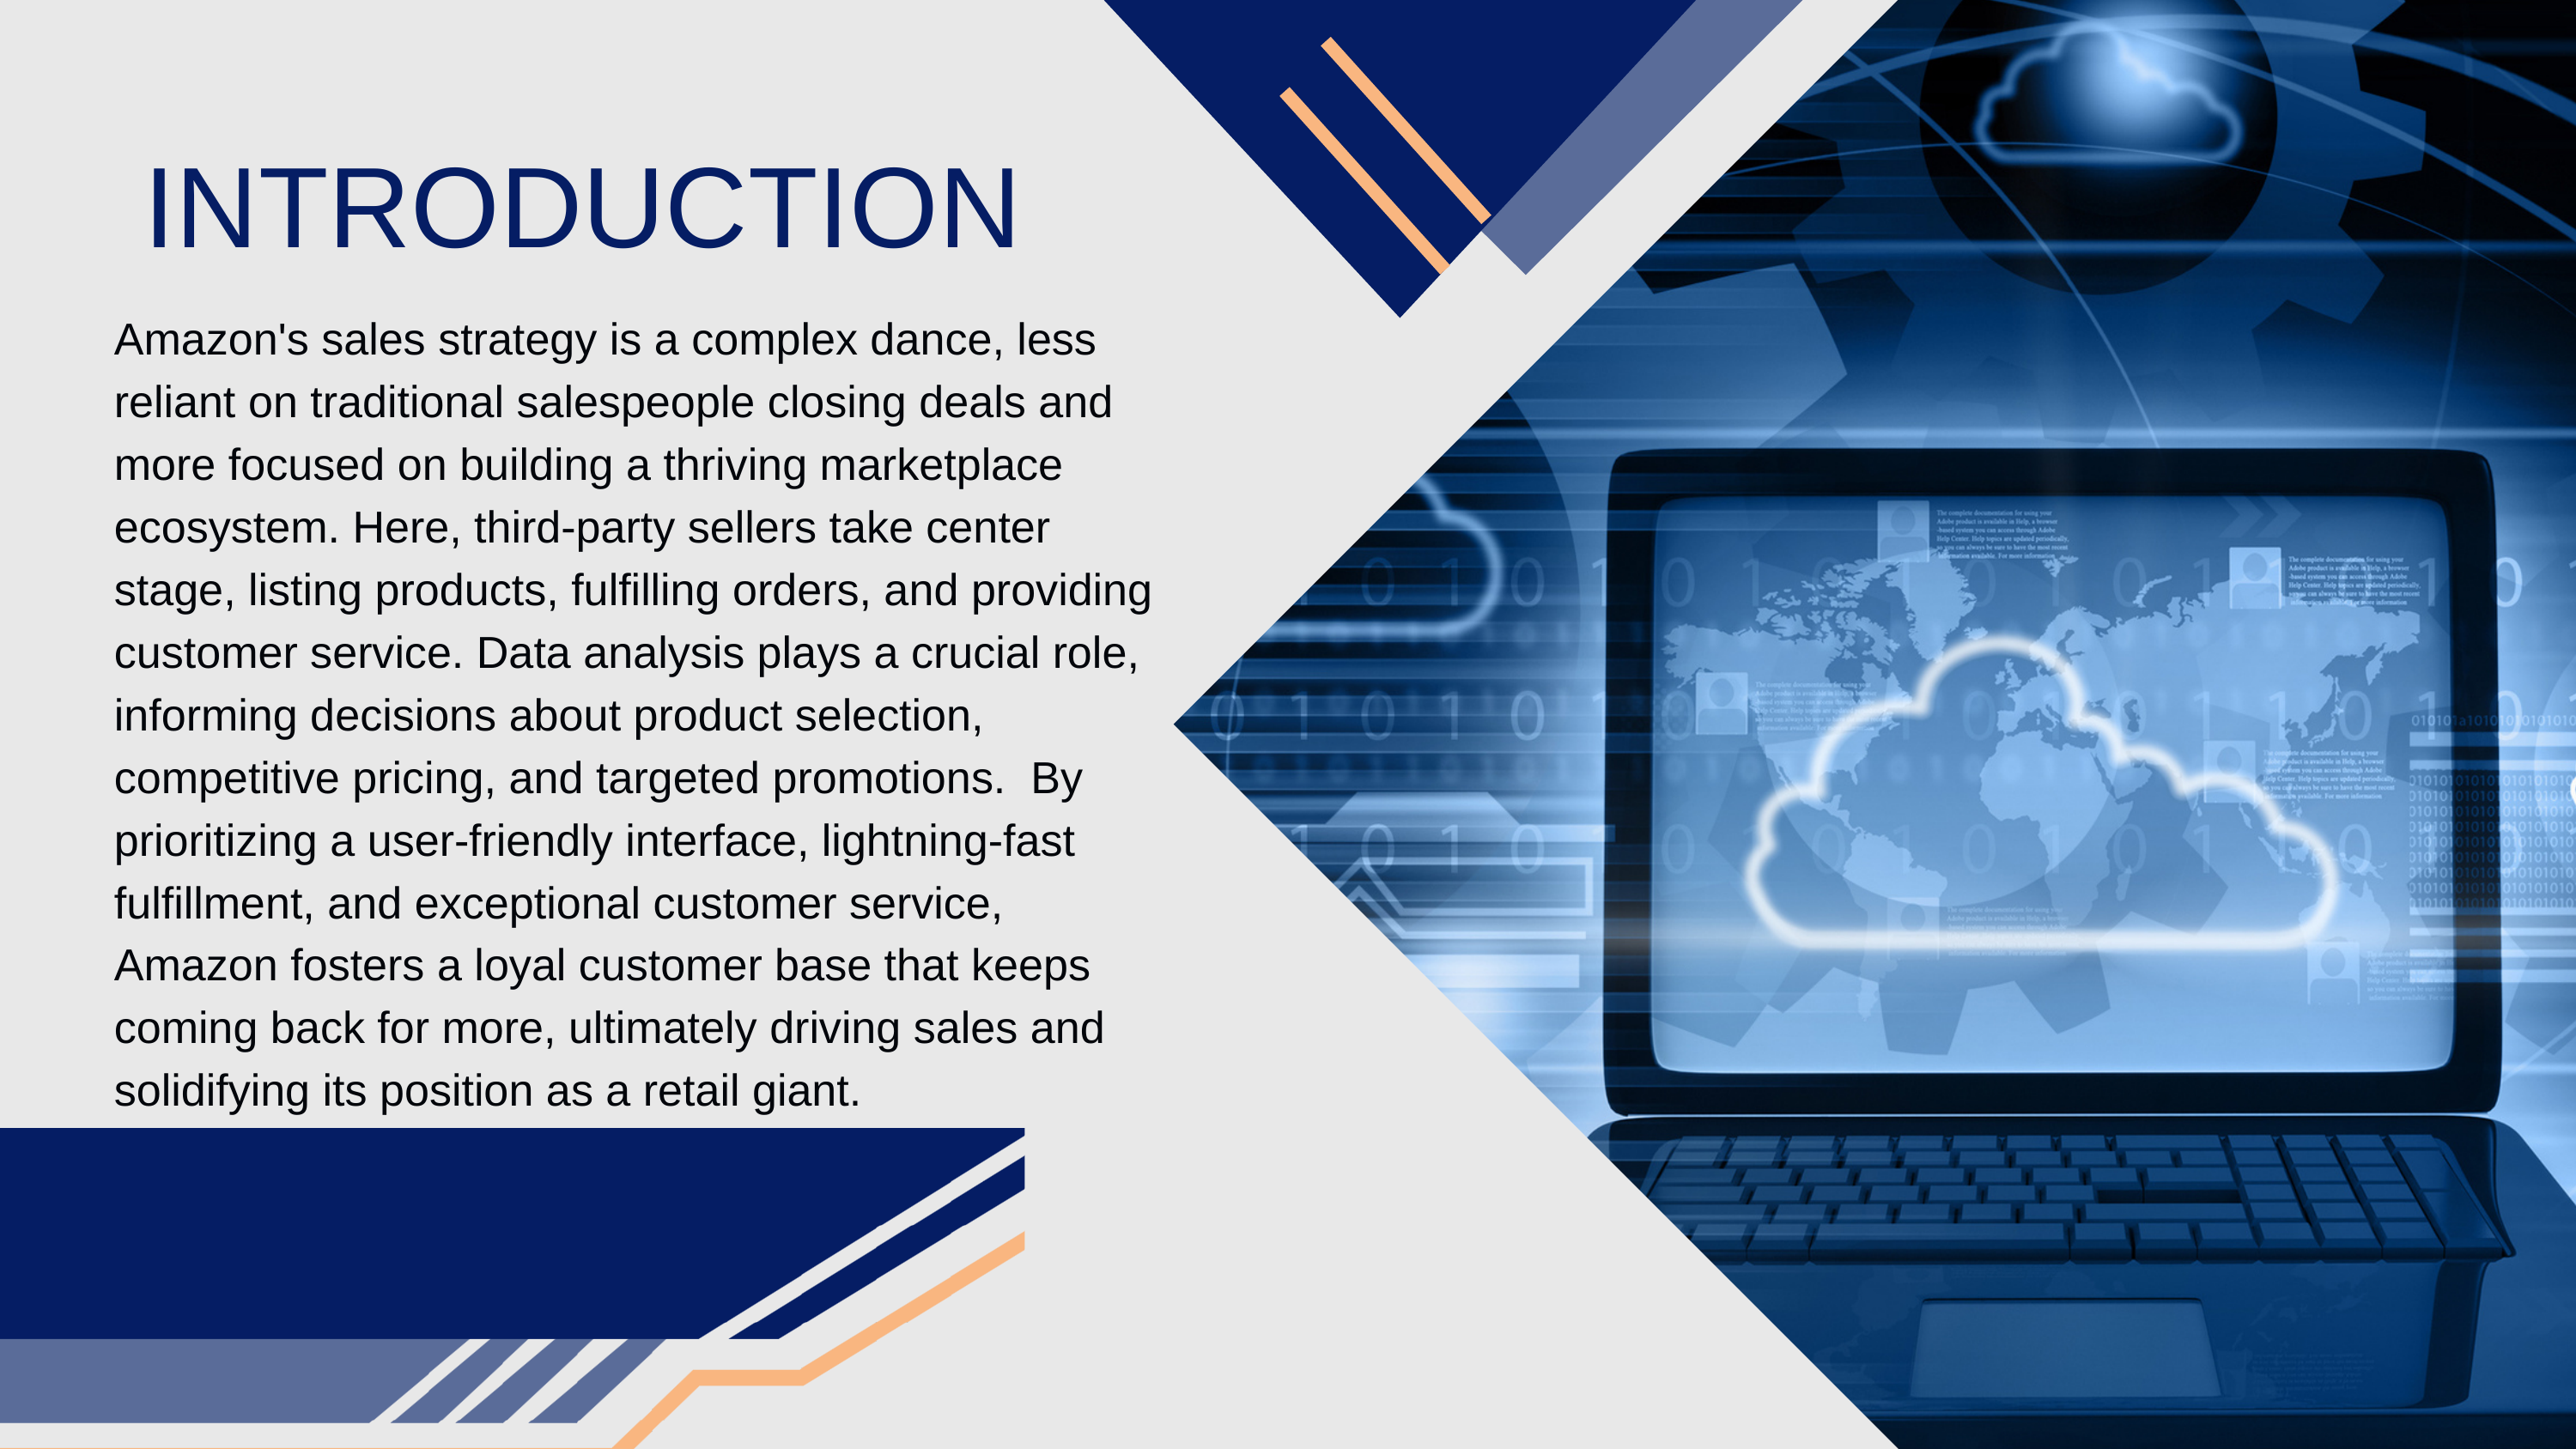

INTRODUCTION
Amazon's sales strategy is a complex dance, less reliant on traditional salespeople closing deals and more focused on building a thriving marketplace ecosystem. Here, third-party sellers take center stage, listing products, fulfilling orders, and providing customer service. Data analysis plays a crucial role, informing decisions about product selection, competitive pricing, and targeted promotions.  By prioritizing a user-friendly interface, lightning-fast fulfillment, and exceptional customer service, Amazon fosters a loyal customer base that keeps coming back for more, ultimately driving sales and solidifying its position as a retail giant.